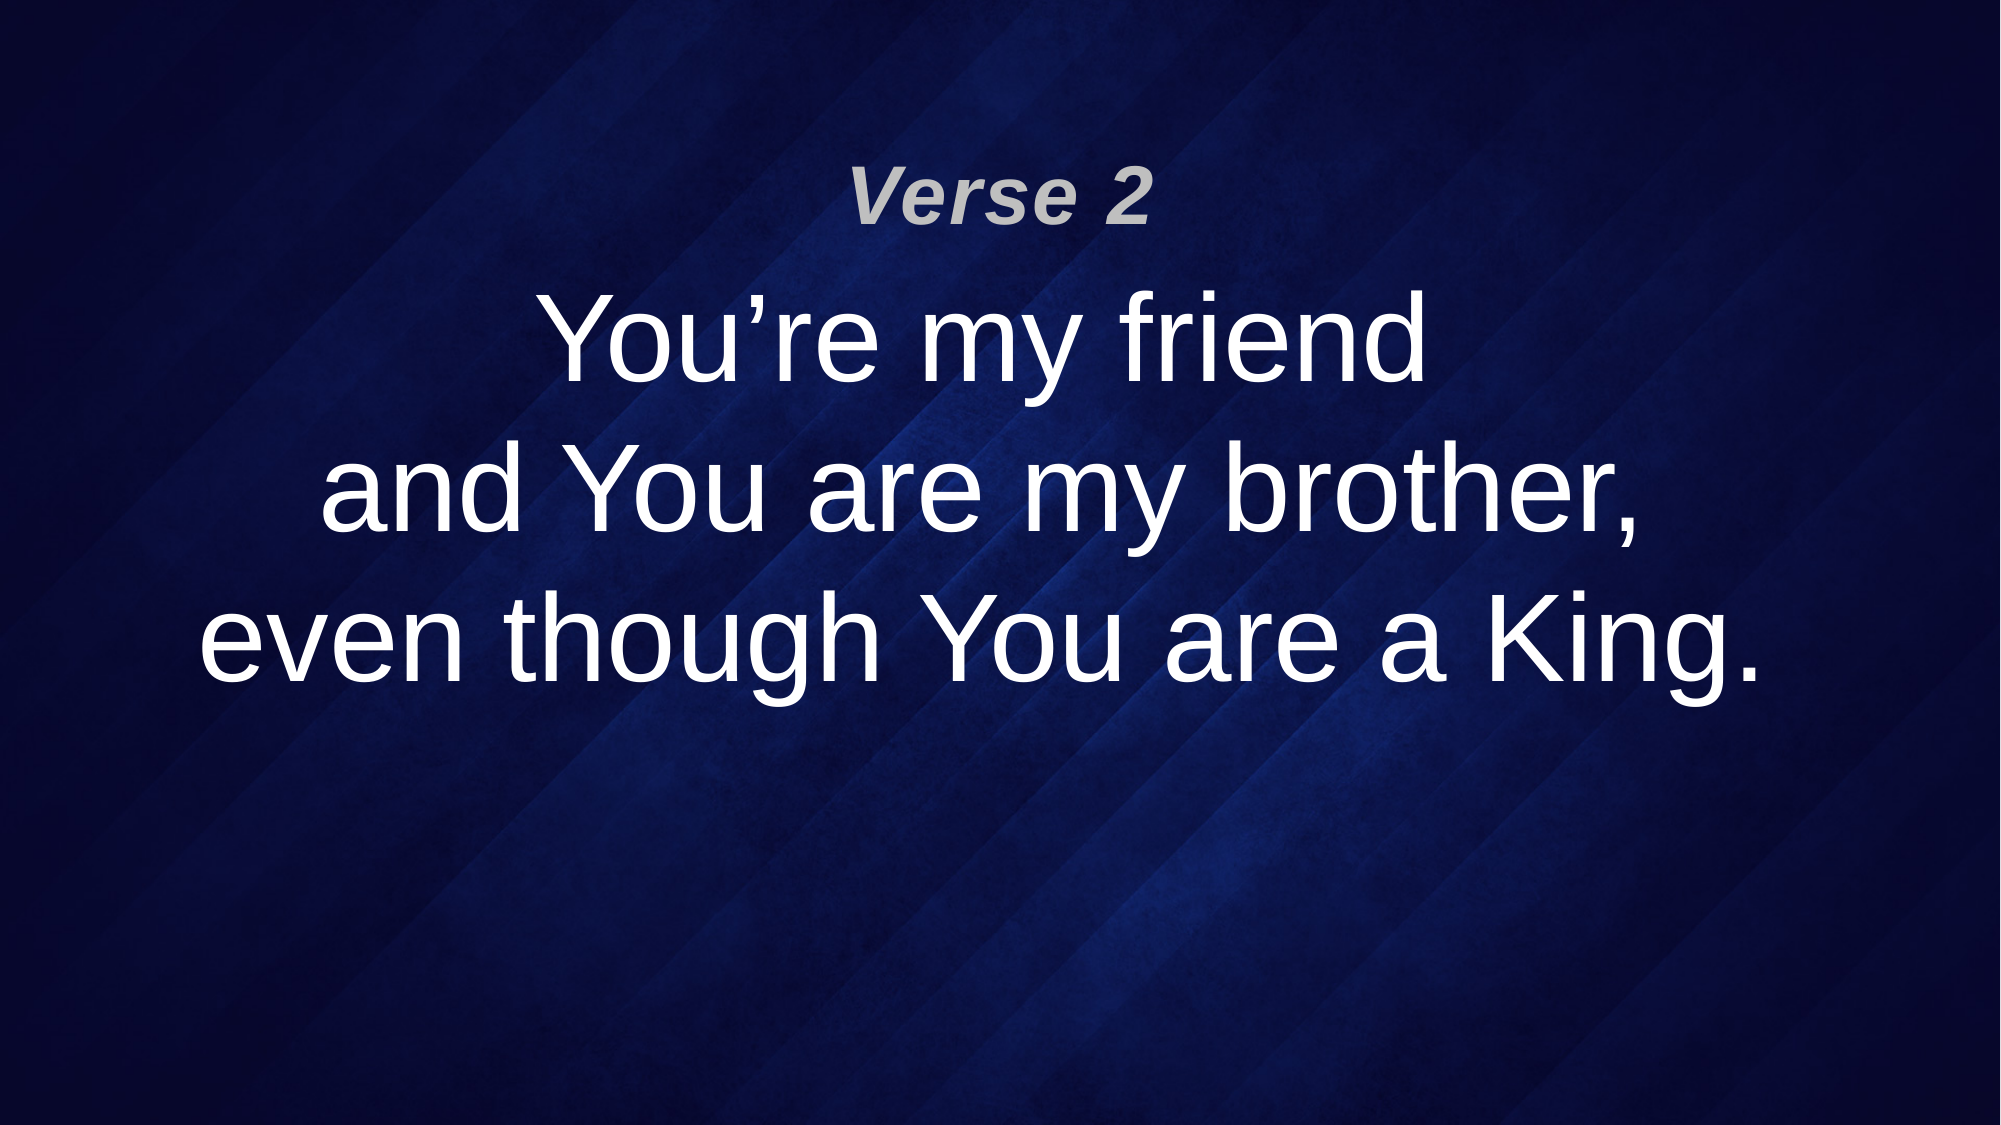

Verse 2
# You’re my friend and You are my brother, even though You are a King.